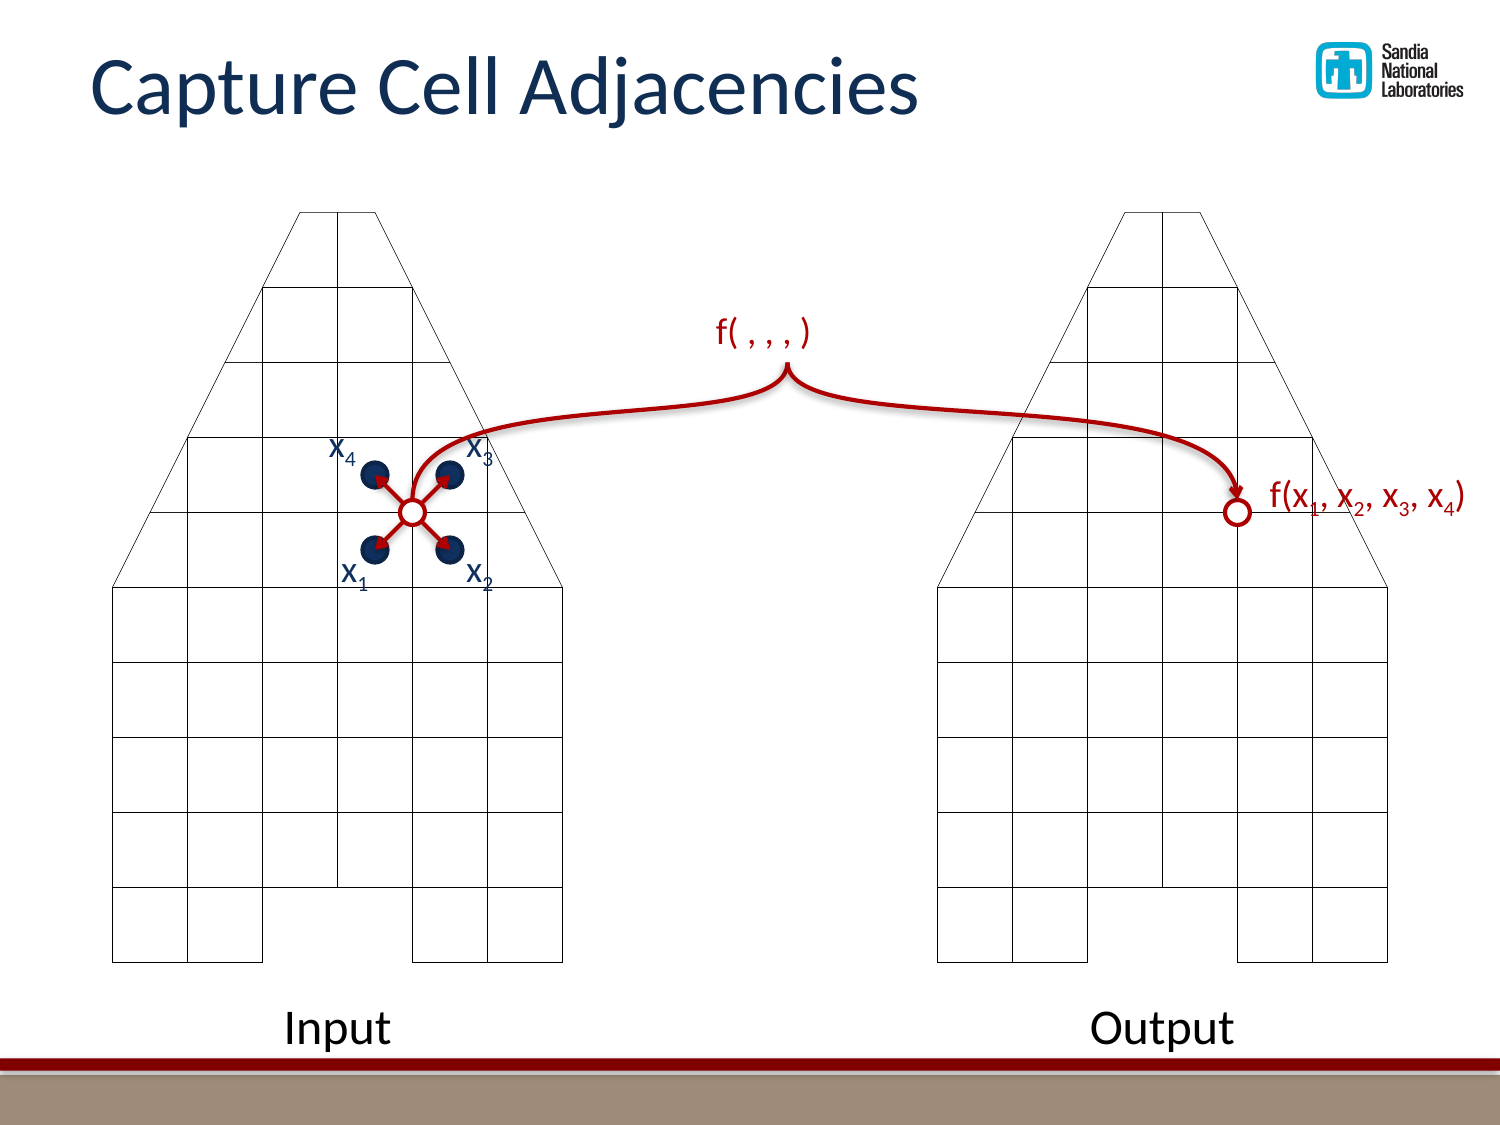

# Capture Cell Adjacencies
f( , , , )

x4
x3

x1

x2
f(x1, x2, x3, x4)

Input
Output